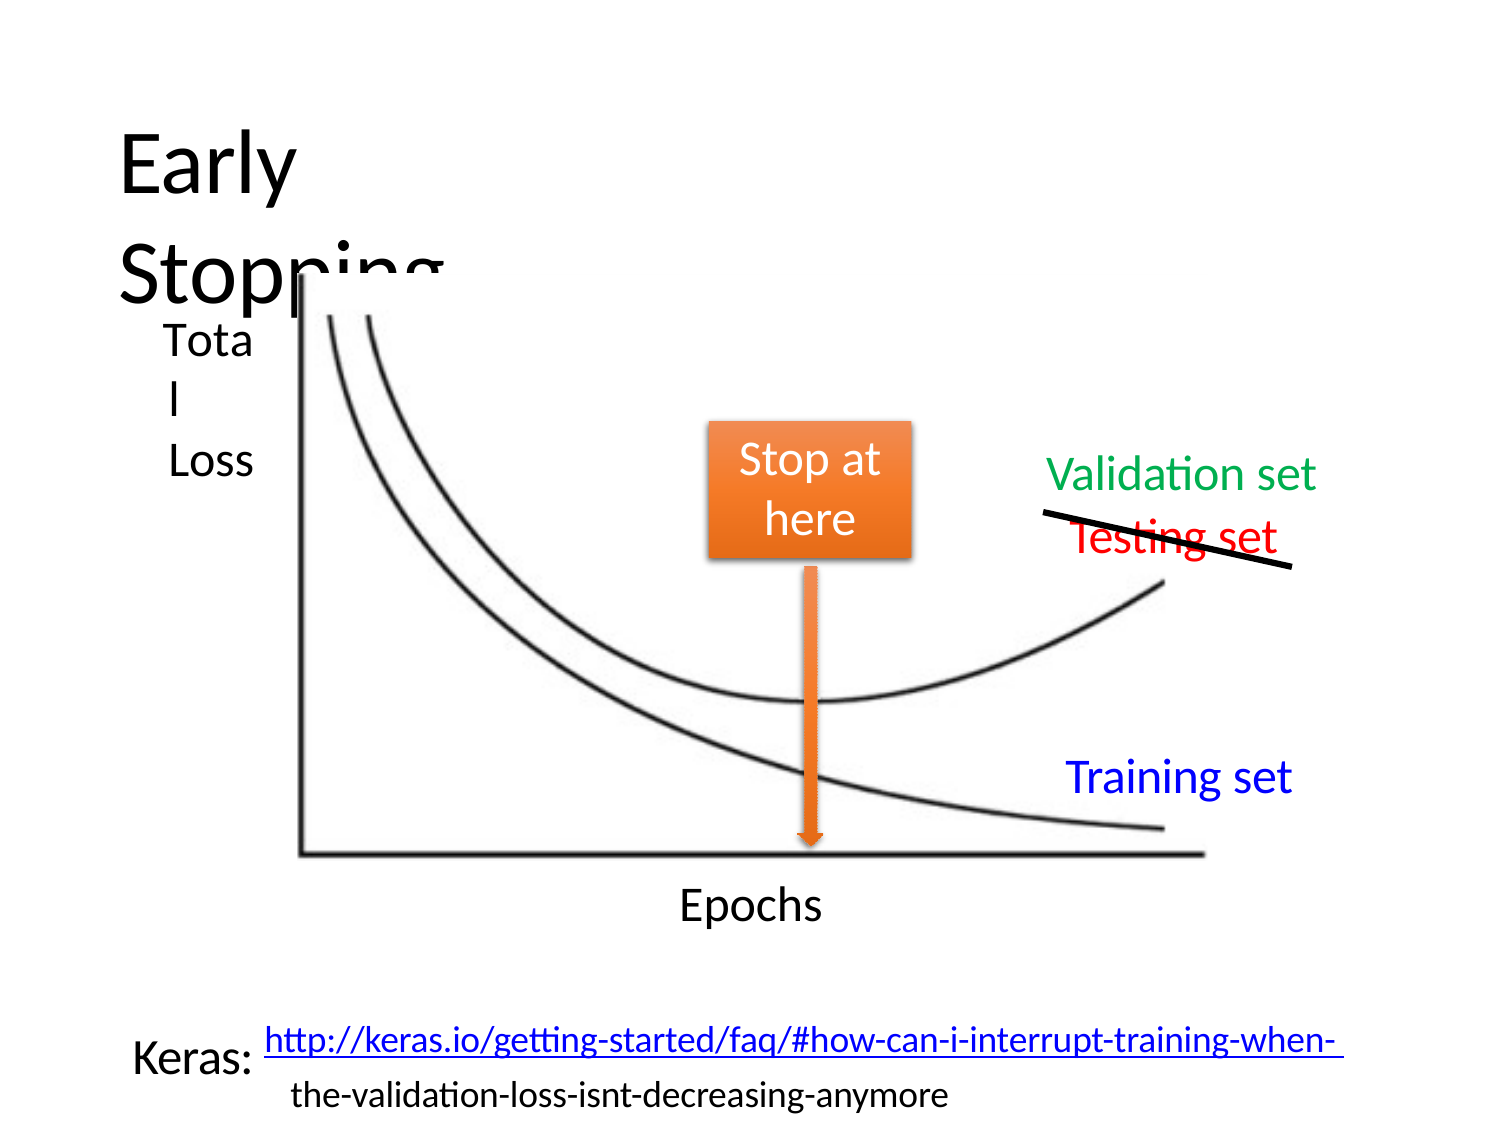

# Early Stopping

Total  Loss

Stop at
here
Validation set  Testing set

Training set

Epochs
Keras: http://keras.io/getting-started/faq/#how-can-i-interrupt-training-when-  the-validation-loss-isnt-decreasing-anymore